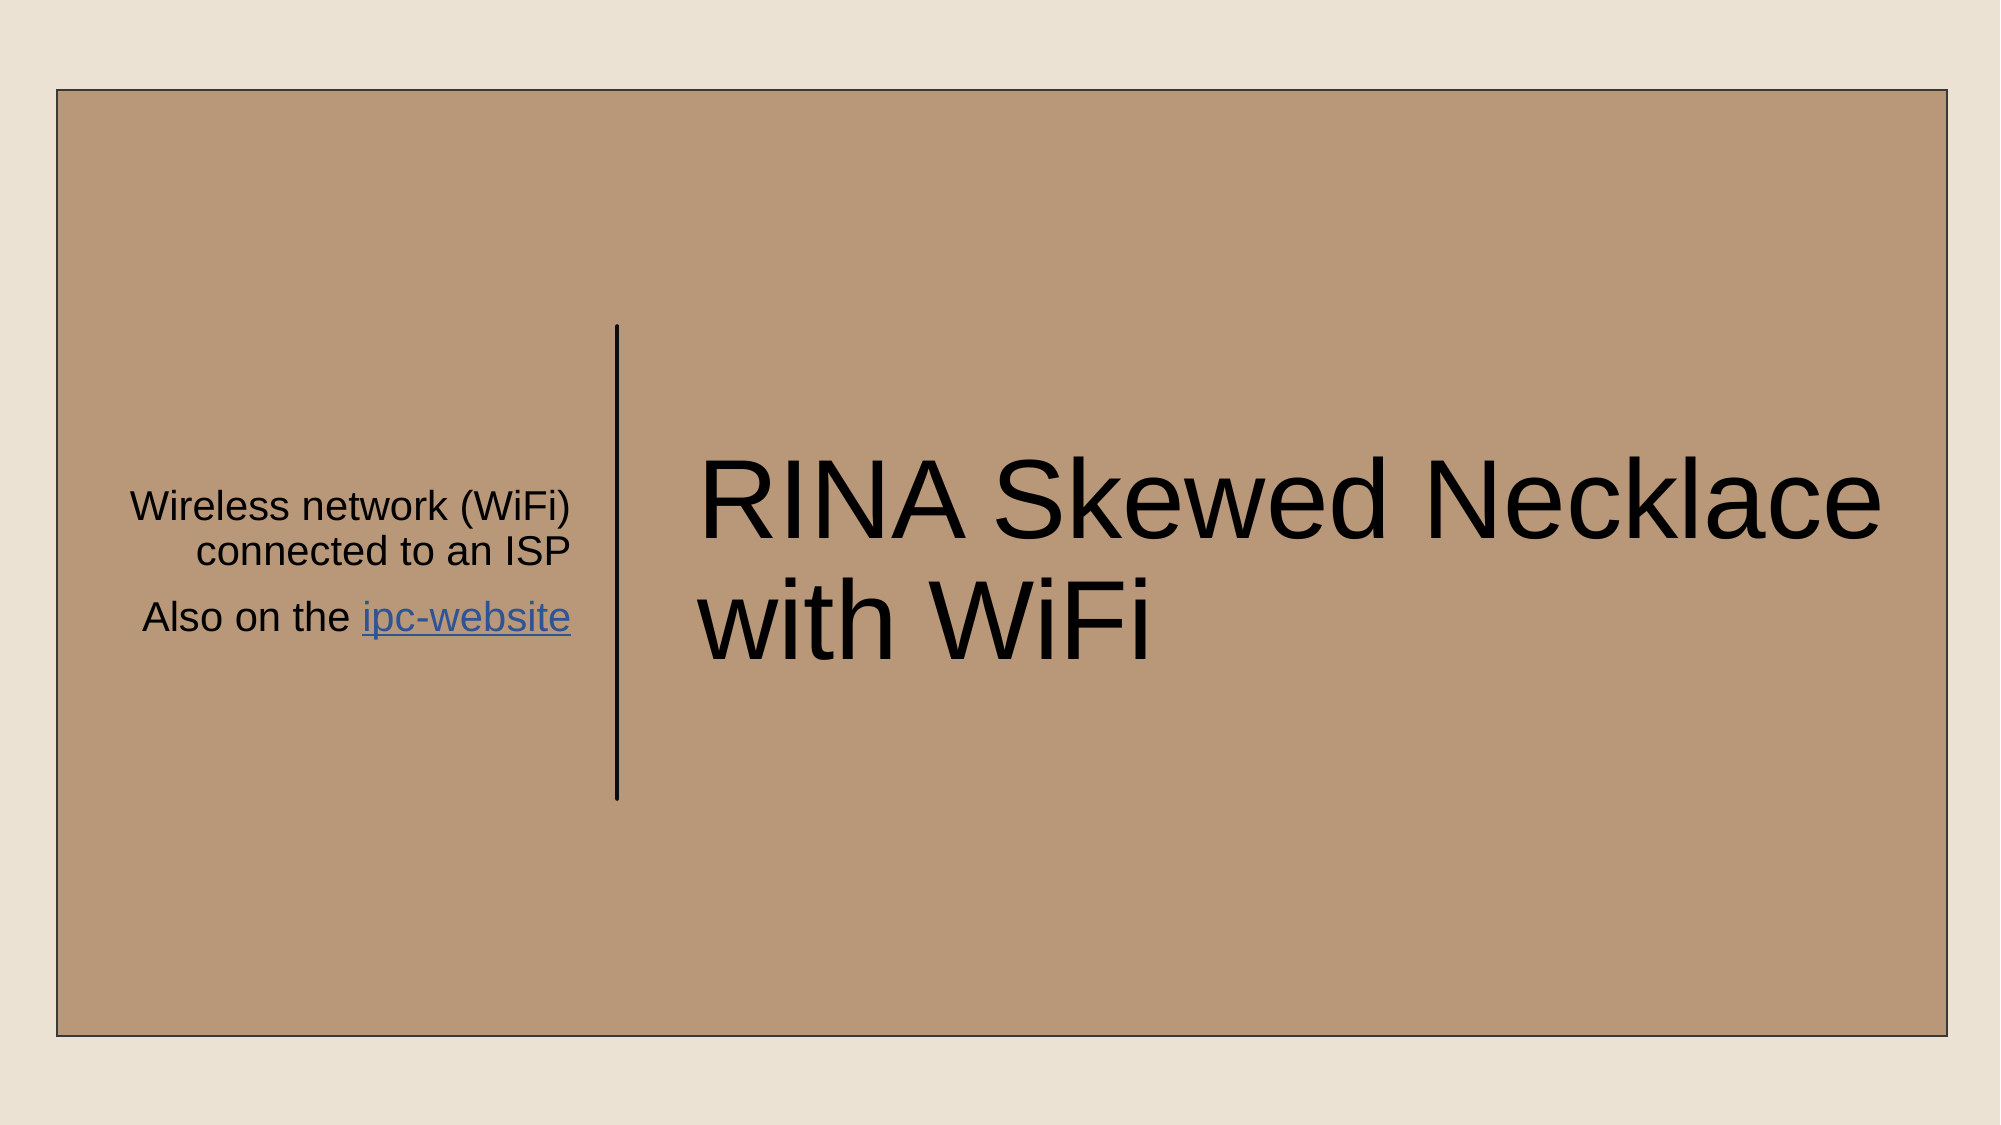

Wireless network (WiFi) connected to an ISP
Also on the ipc-website
# RINA Skewed Necklace with WiFi